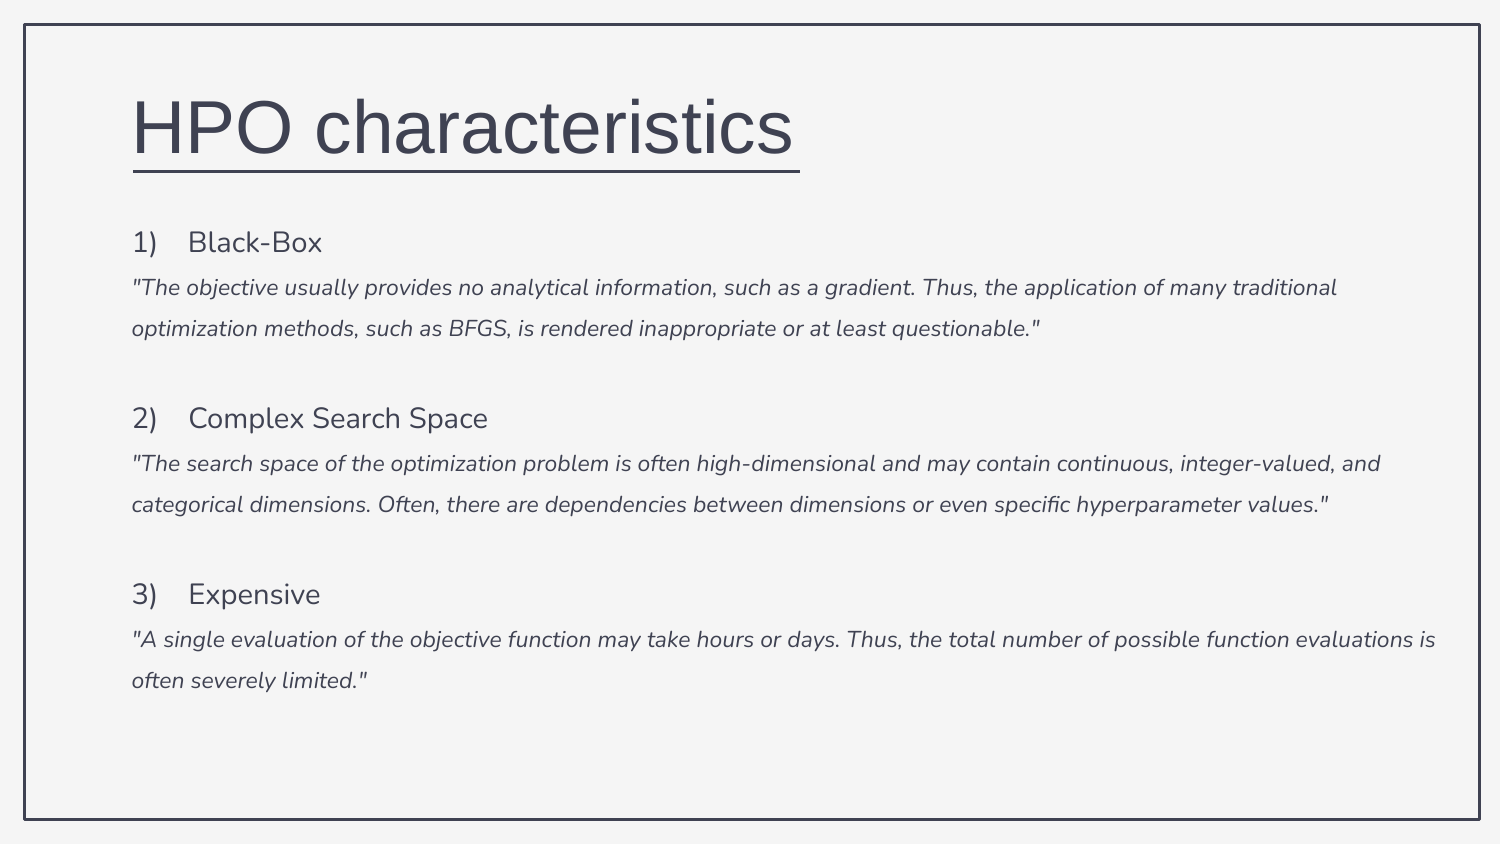

HPO characteristics
Black-Box
"The objective usually provides no analytical information, such as a gradient. Thus, the application of many traditional optimization methods, such as BFGS, is rendered inappropriate or at least questionable."

2)    Complex Search Space
"The search space of the optimization problem is often high-dimensional and may contain continuous, integer-valued, and categorical dimensions. Often, there are dependencies between dimensions or even specific hyperparameter values."

3)    Expensive
"A single evaluation of the objective function may take hours or days. Thus, the total number of possible function evaluations is often severely limited."